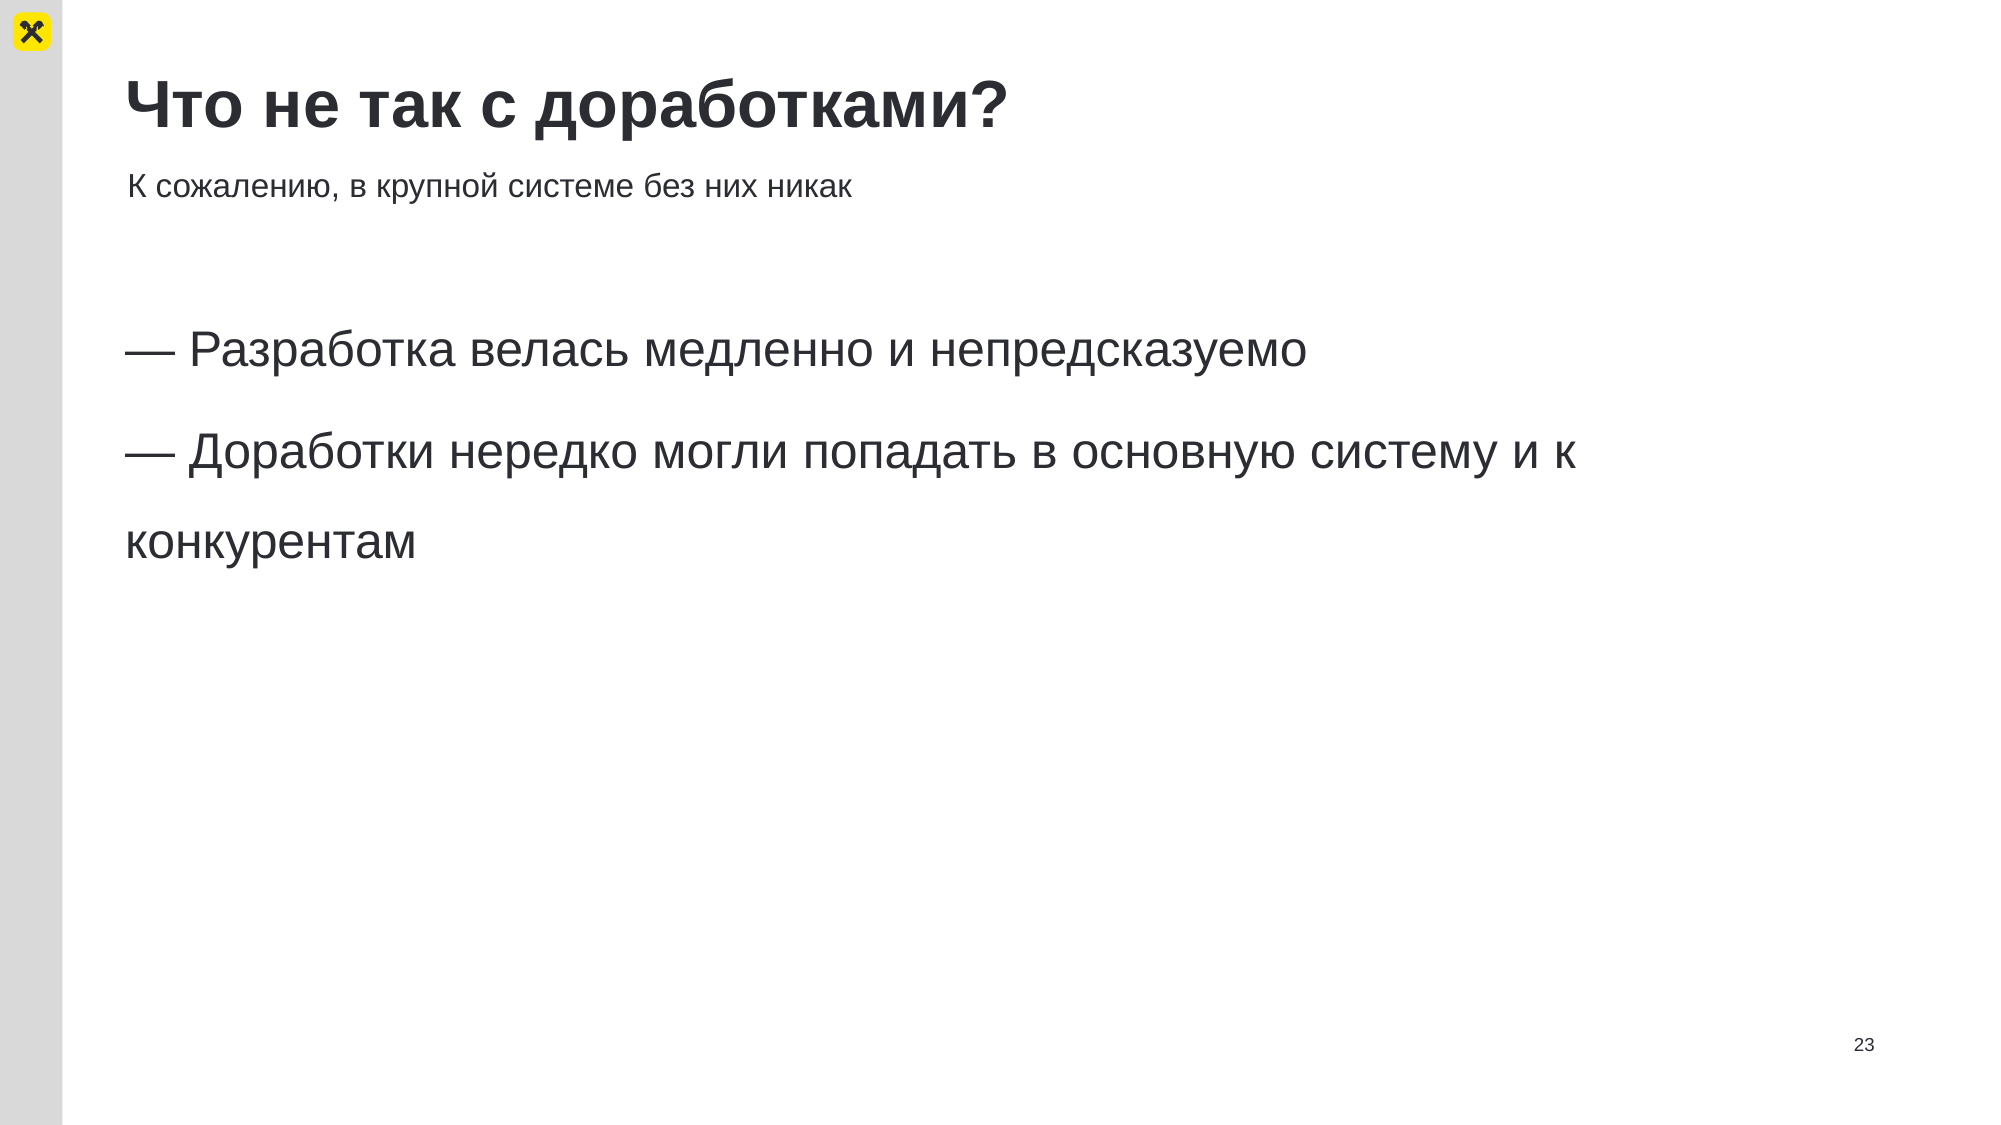

# Что не так с доработками?
К сожалению, в крупной системе без них никак
— Разработка велась медленно и непредсказуемо
— Доработки нередко могли попадать в основную систему и к конкурентам
23